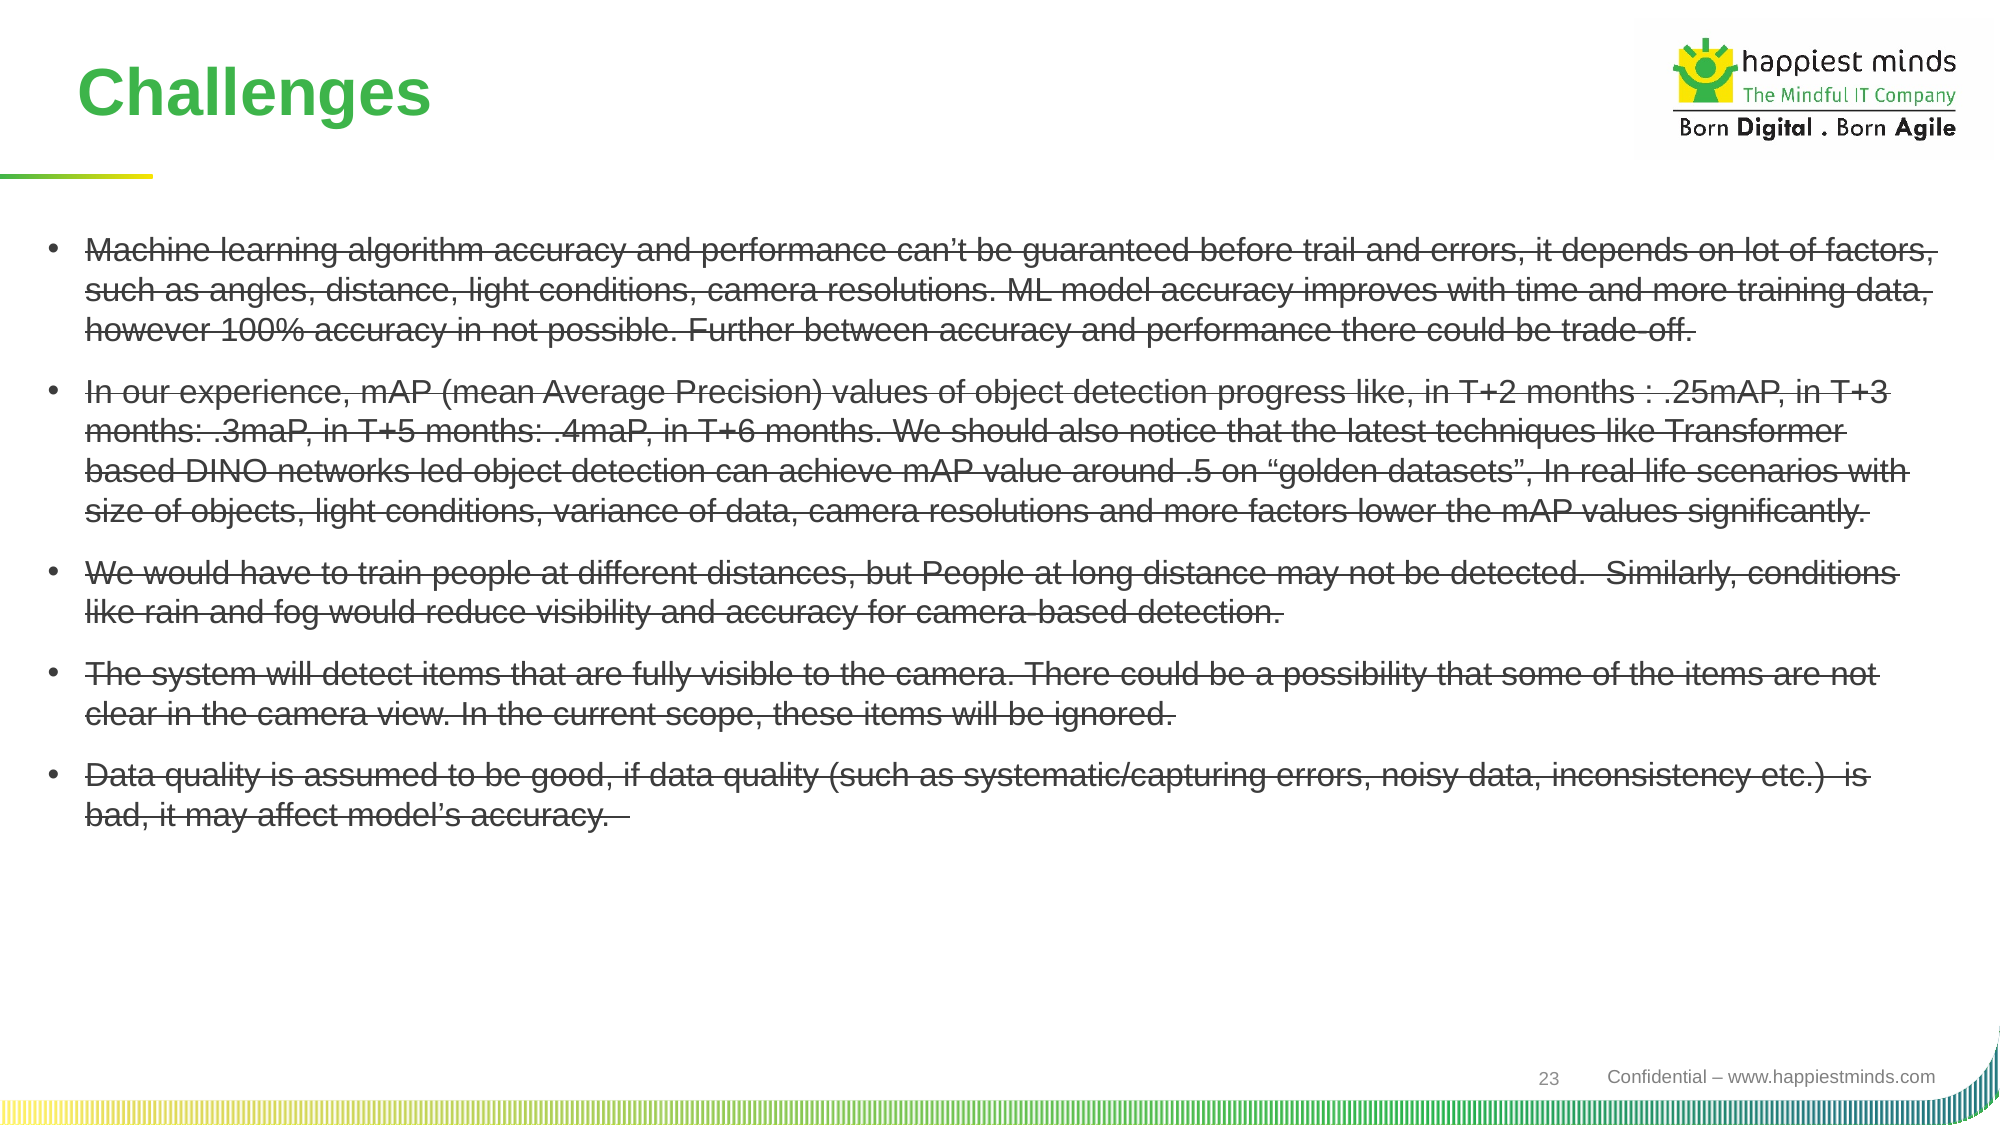

Challenges
Machine learning algorithm accuracy and performance can’t be guaranteed before trail and errors, it depends on lot of factors, such as angles, distance, light conditions, camera resolutions. ML model accuracy improves with time and more training data, however 100% accuracy in not possible. Further between accuracy and performance there could be trade-off.
In our experience, mAP (mean Average Precision) values of object detection progress like, in T+2 months : .25mAP, in T+3 months: .3maP, in T+5 months: .4maP, in T+6 months. We should also notice that the latest techniques like Transformer based DINO networks led object detection can achieve mAP value around .5 on “golden datasets”, In real life scenarios with size of objects, light conditions, variance of data, camera resolutions and more factors lower the mAP values significantly.
We would have to train people at different distances, but People at long distance may not be detected.  Similarly, conditions like rain and fog would reduce visibility and accuracy for camera-based detection.
The system will detect items that are fully visible to the camera. There could be a possibility that some of the items are not clear in the camera view. In the current scope, these items will be ignored.
Data quality is assumed to be good, if data quality (such as systematic/capturing errors, noisy data, inconsistency etc.)  is bad, it may affect model’s accuracy.
23